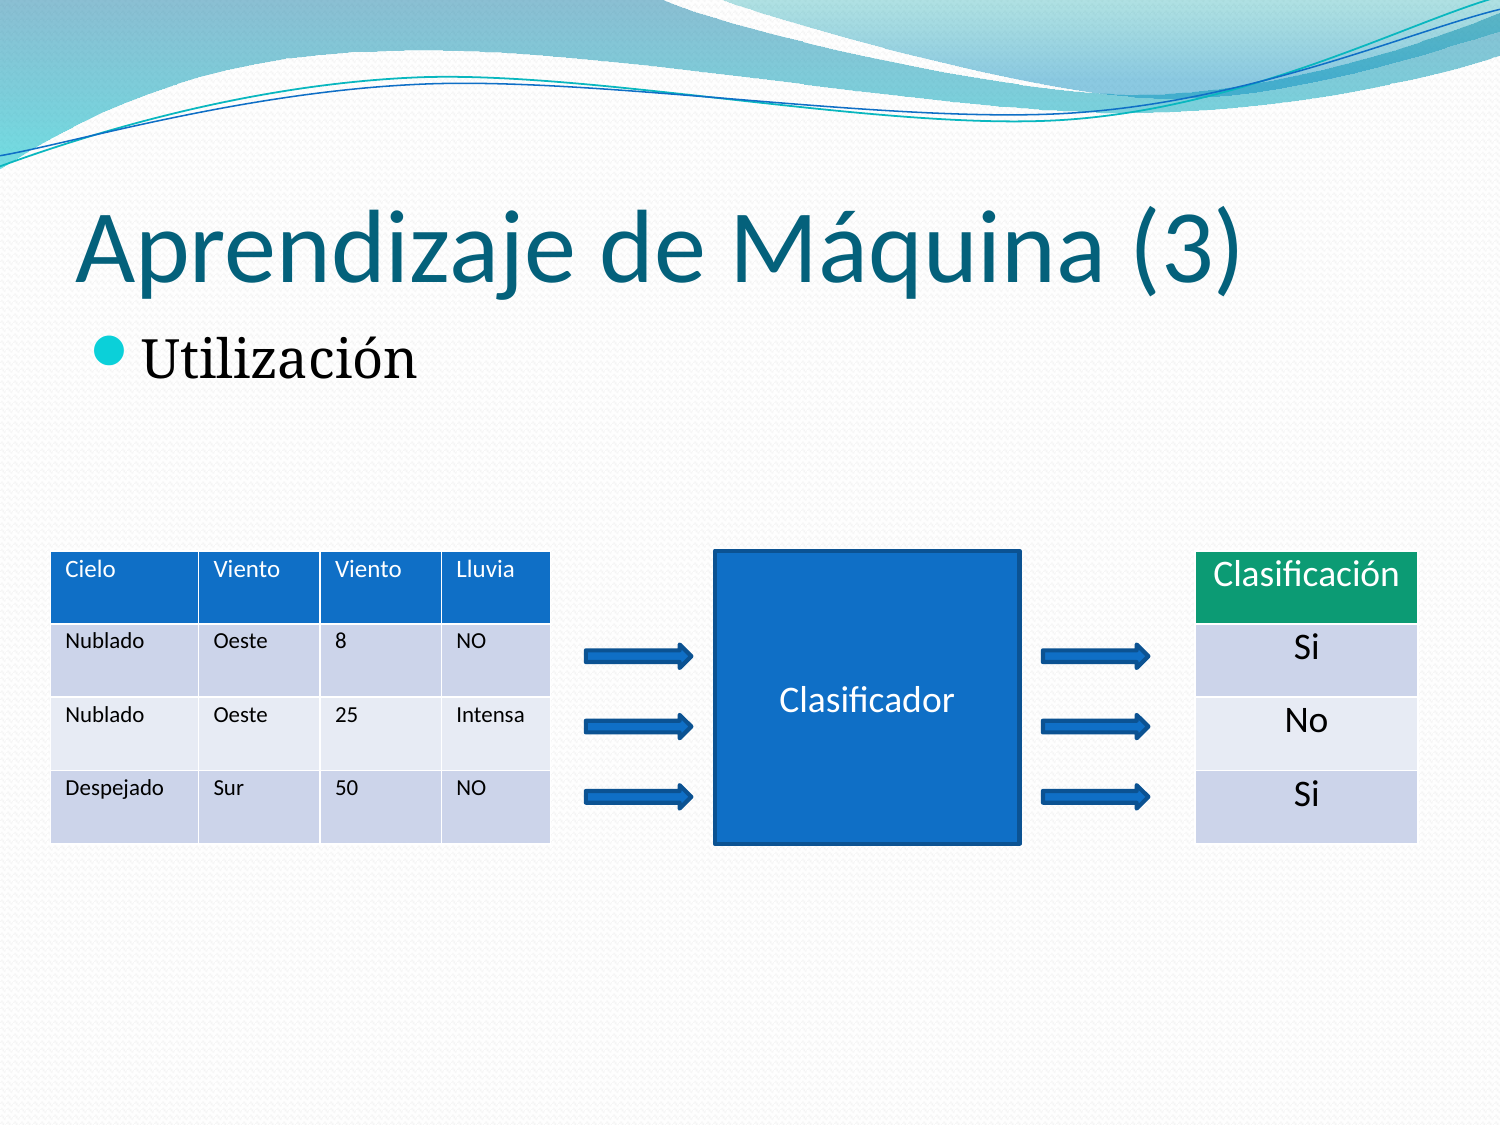

# Aprendizaje de Máquina (3)
Utilización
| Cielo | Viento | Viento | Lluvia |
| --- | --- | --- | --- |
| Nublado | Oeste | 8 | NO |
| Nublado | Oeste | 25 | Intensa |
| Despejado | Sur | 50 | NO |
Clasificador
| Clasificación |
| --- |
| Si |
| No |
| Si |